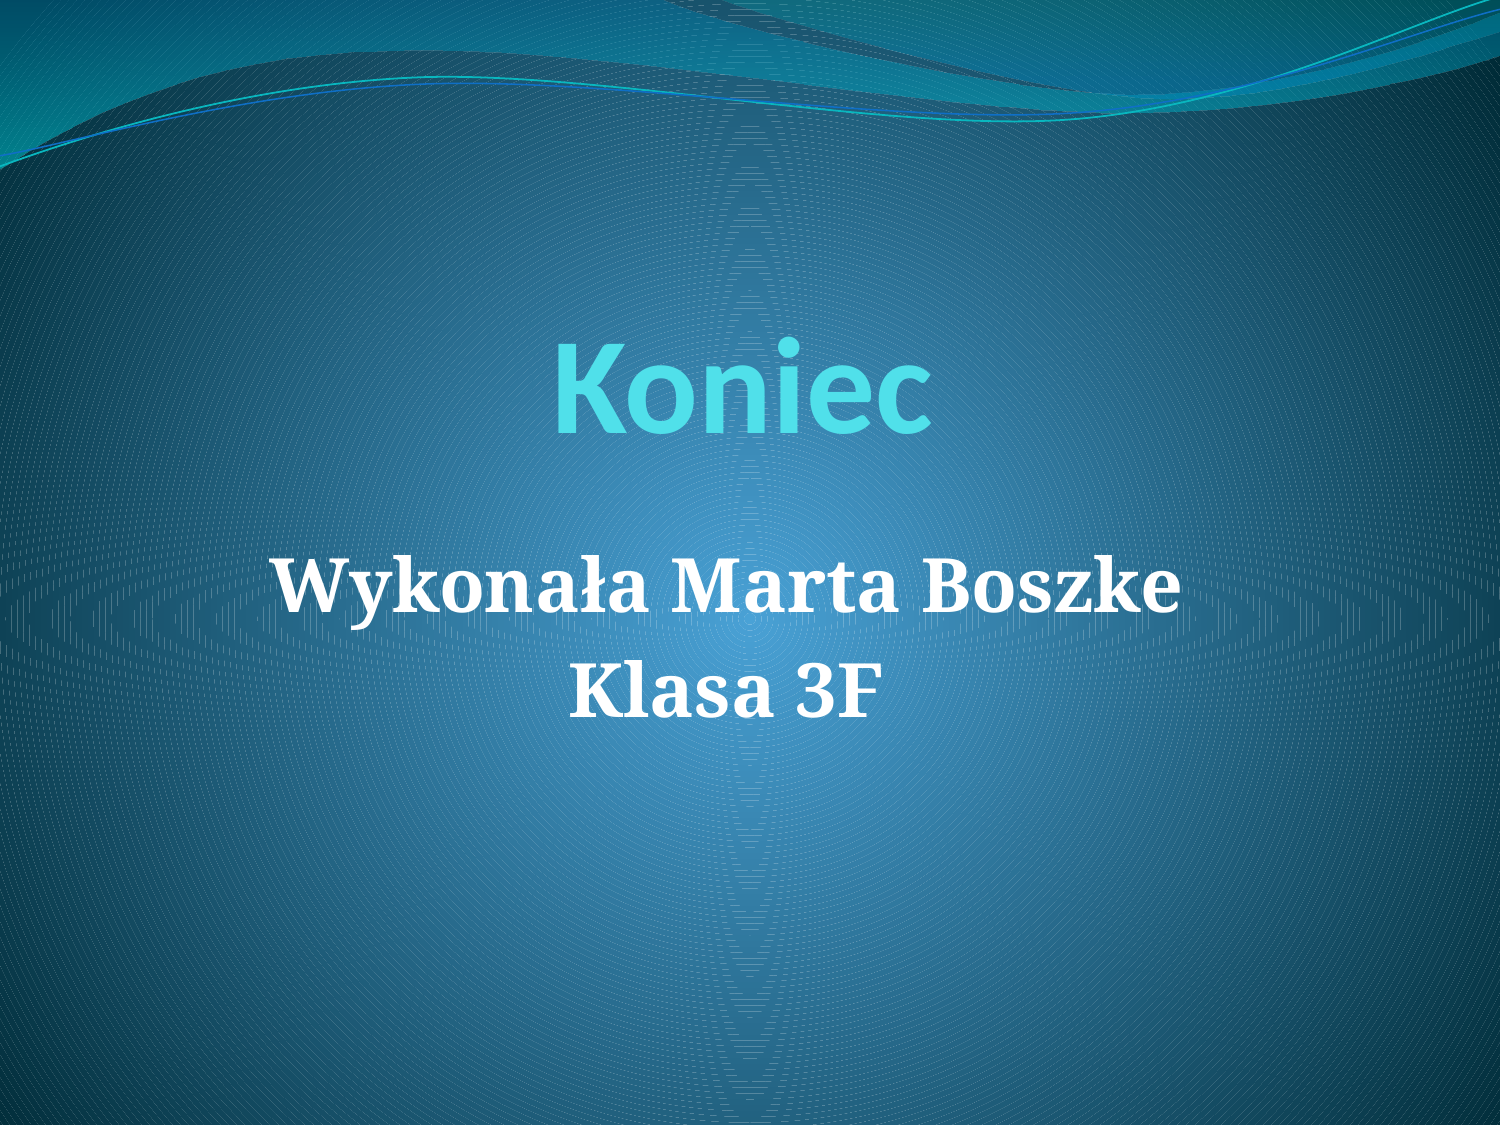

# Koniec
Wykonała Marta Boszke
Klasa 3F